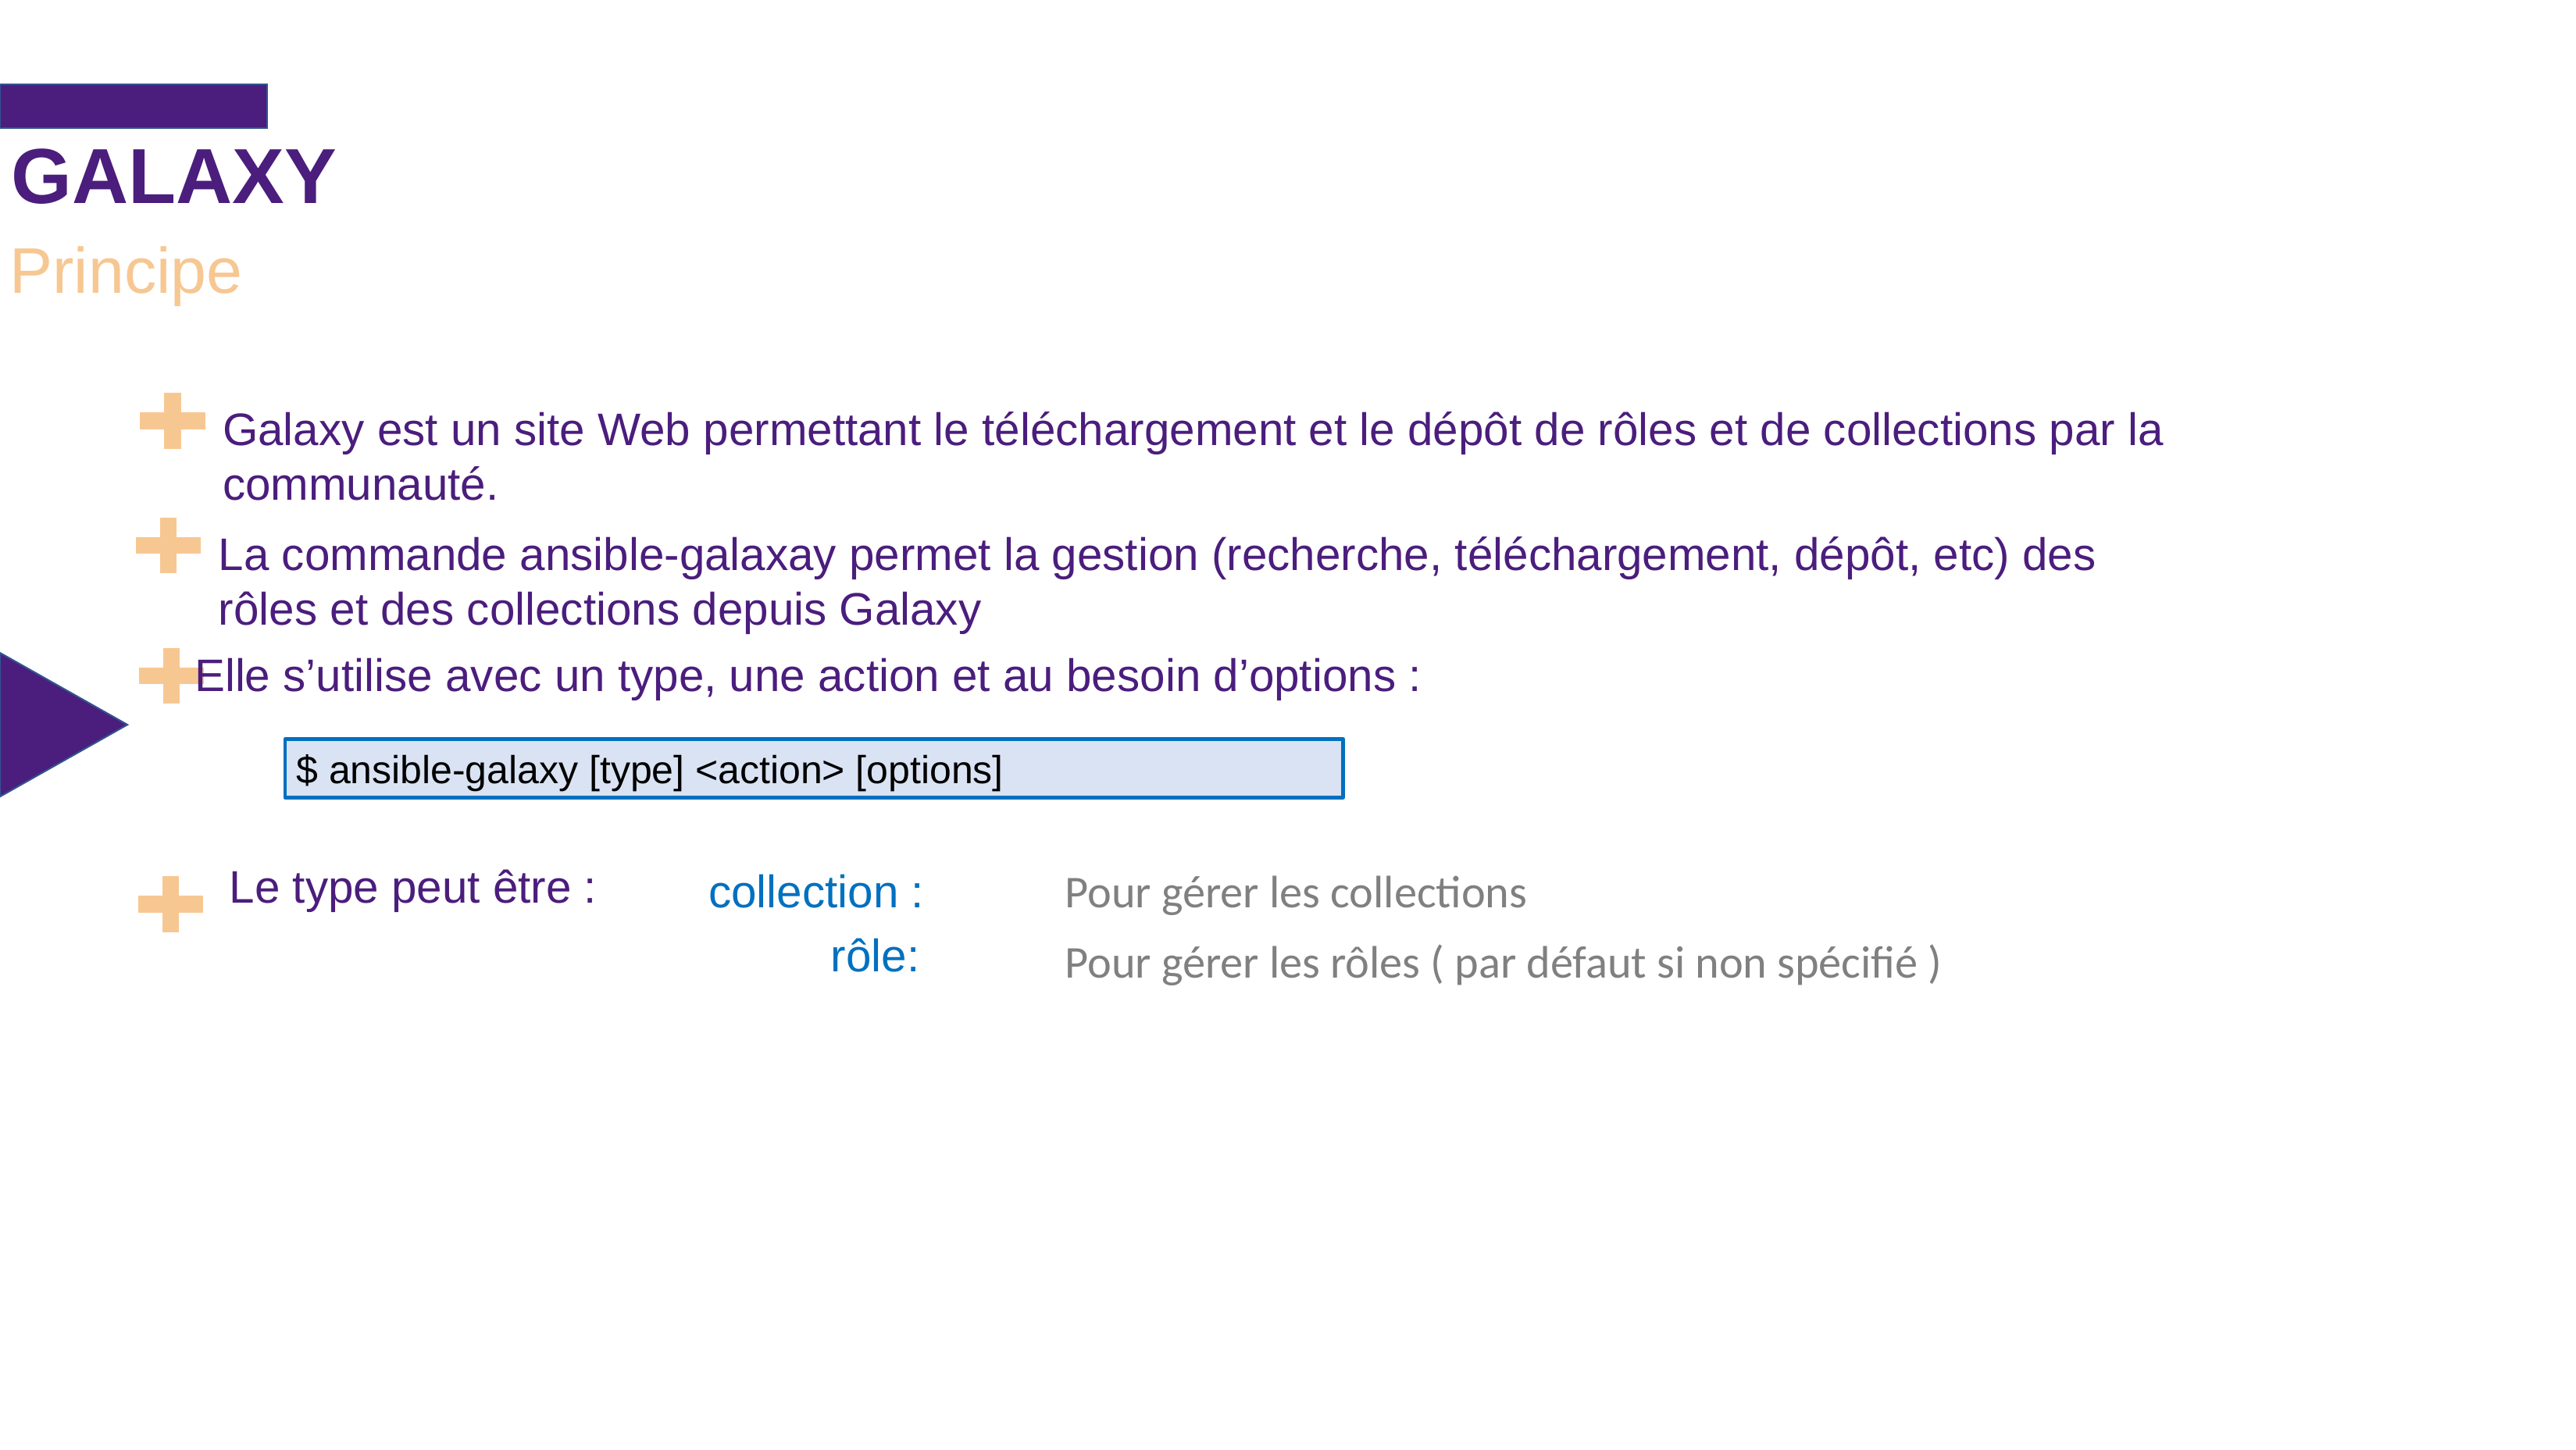

GALAXY
Principe

Galaxy est un site Web permettant le téléchargement et le dépôt de rôles et de collections par la communauté.

La commande ansible-galaxay permet la gestion (recherche, téléchargement, dépôt, etc) des rôles et des collections depuis Galaxy

Elle s’utilise avec un type, une action et au besoin d’options :

$ ansible-galaxy [type] <action> [options]
Le type peut être :
collection :
Pour gérer les collections

rôle:
Pour gérer les rôles ( par défaut si non spécifié )